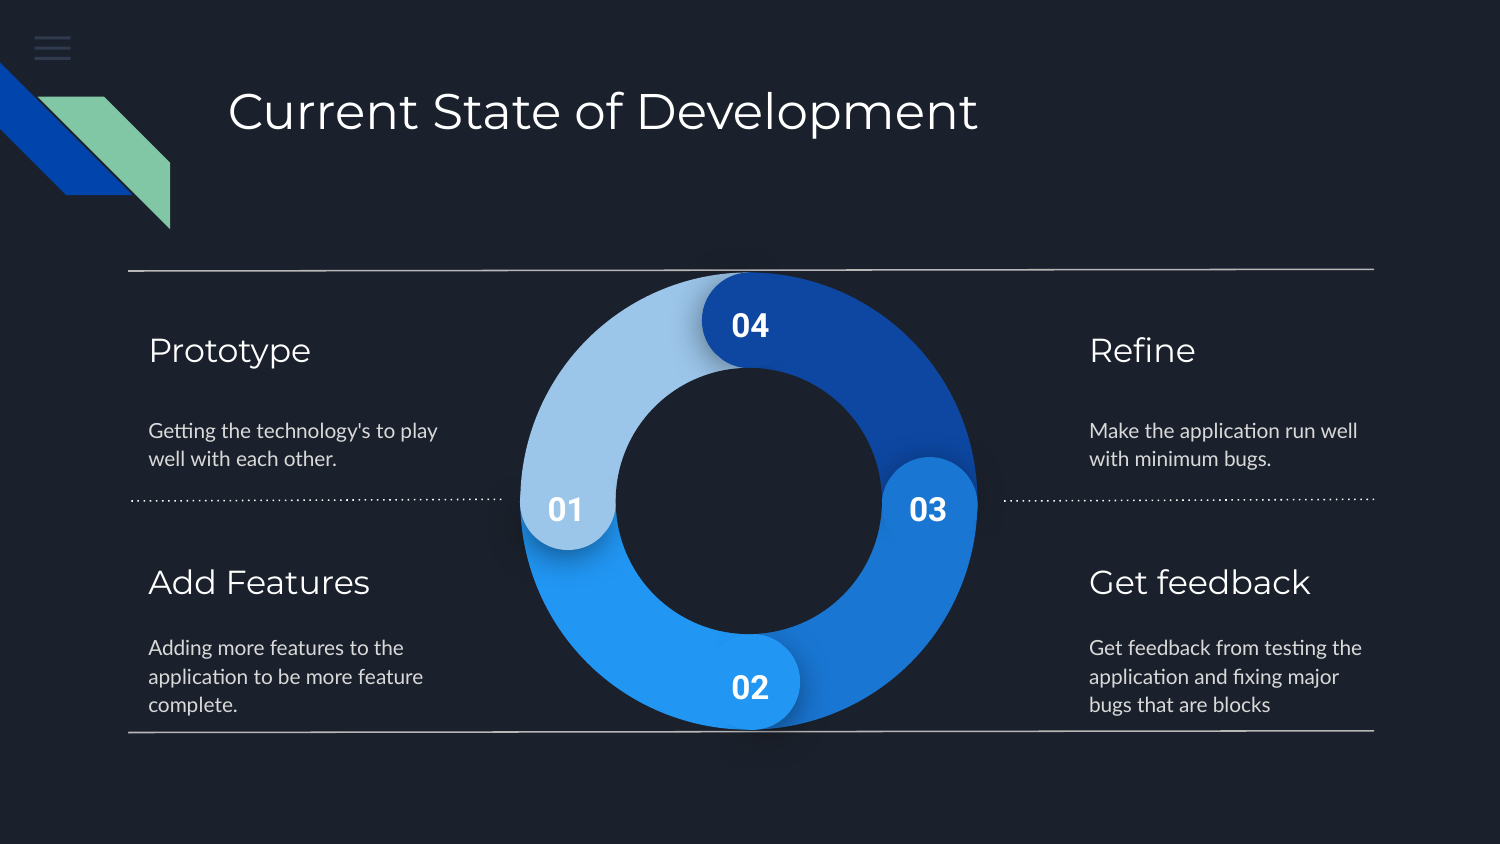

# Current State of Development

04
Prototype
Refine

Getting the technology's to play well with each other.
Make the application run well with minimum bugs.

01
03
Add Features
Get feedback
Adding more features to the application to be more feature complete.
Get feedback from testing the application and fixing major bugs that are blocks

02